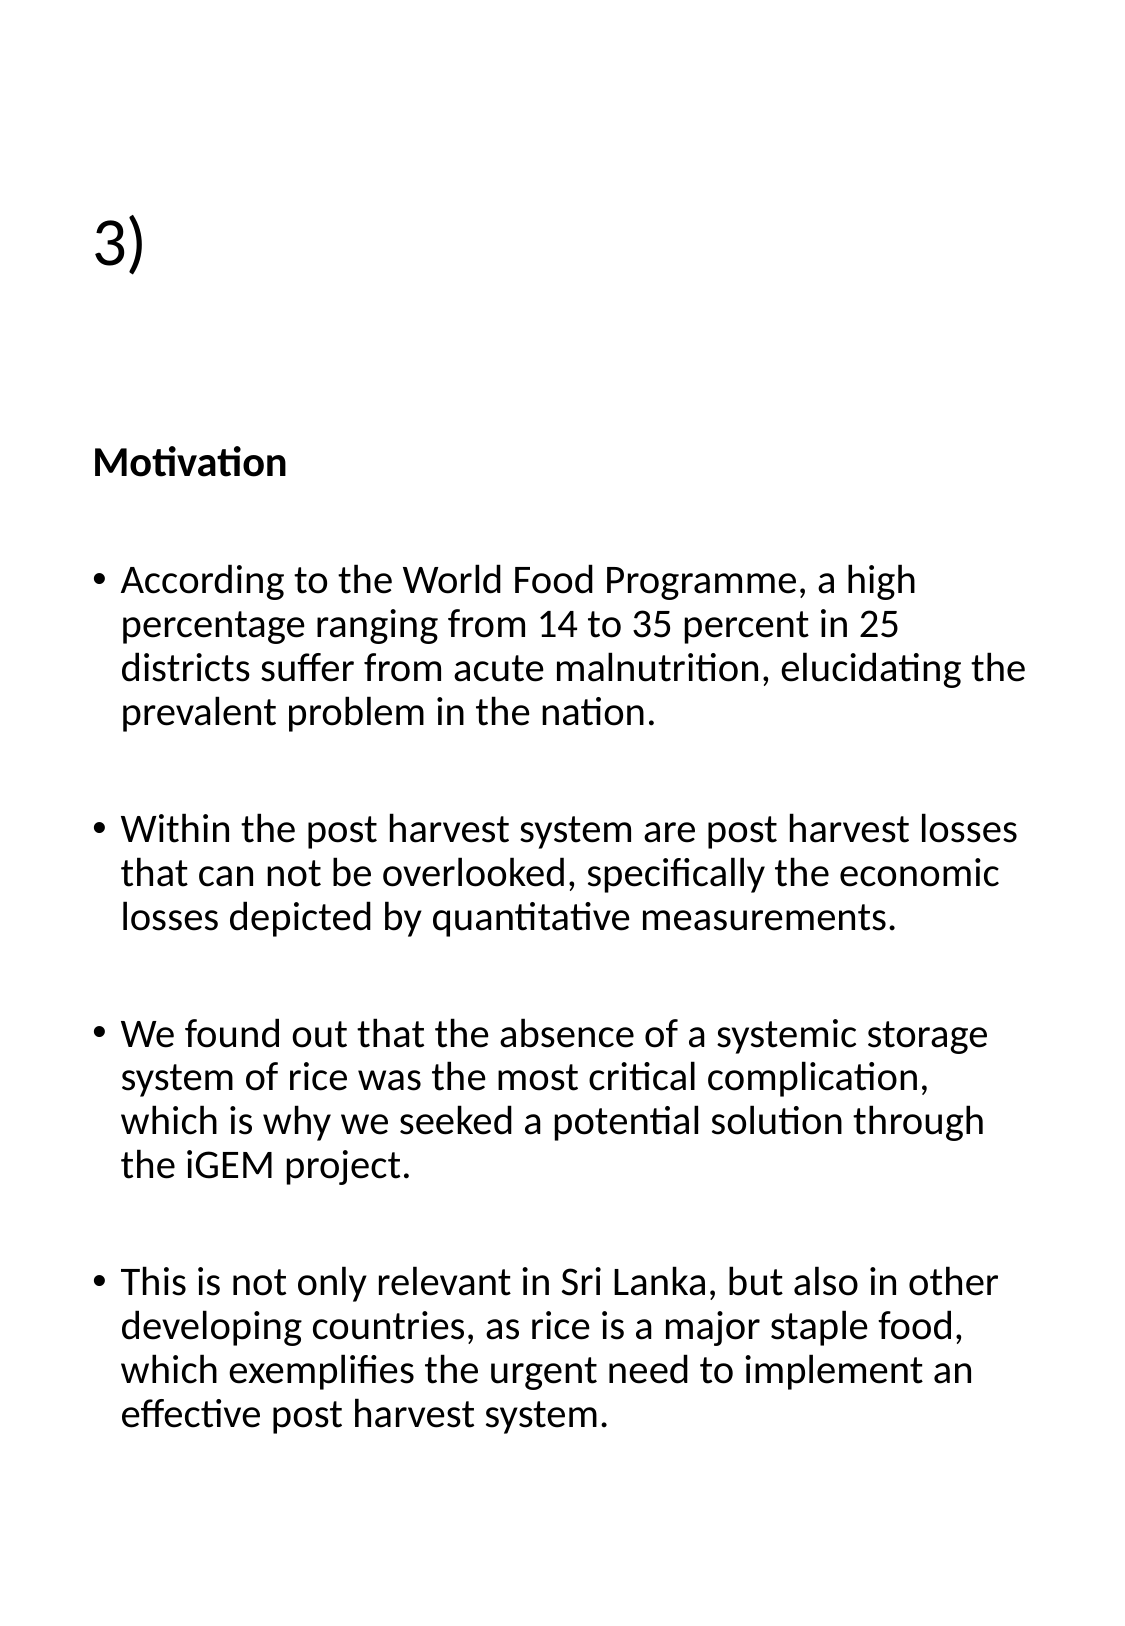

# 3)
Motivation

According to the World Food Programme, a high percentage ranging from 14 to 35 percent in 25 districts suffer from acute malnutrition, elucidating the prevalent problem in the nation.

Within the post harvest system are post harvest losses that can not be overlooked, specifically the economic losses depicted by quantitative measurements.

We found out that the absence of a systemic storage system of rice was the most critical complication, which is why we seeked a potential solution through the iGEM project.

This is not only relevant in Sri Lanka, but also in other developing countries, as rice is a major staple food, which exemplifies the urgent need to implement an effective post harvest system.